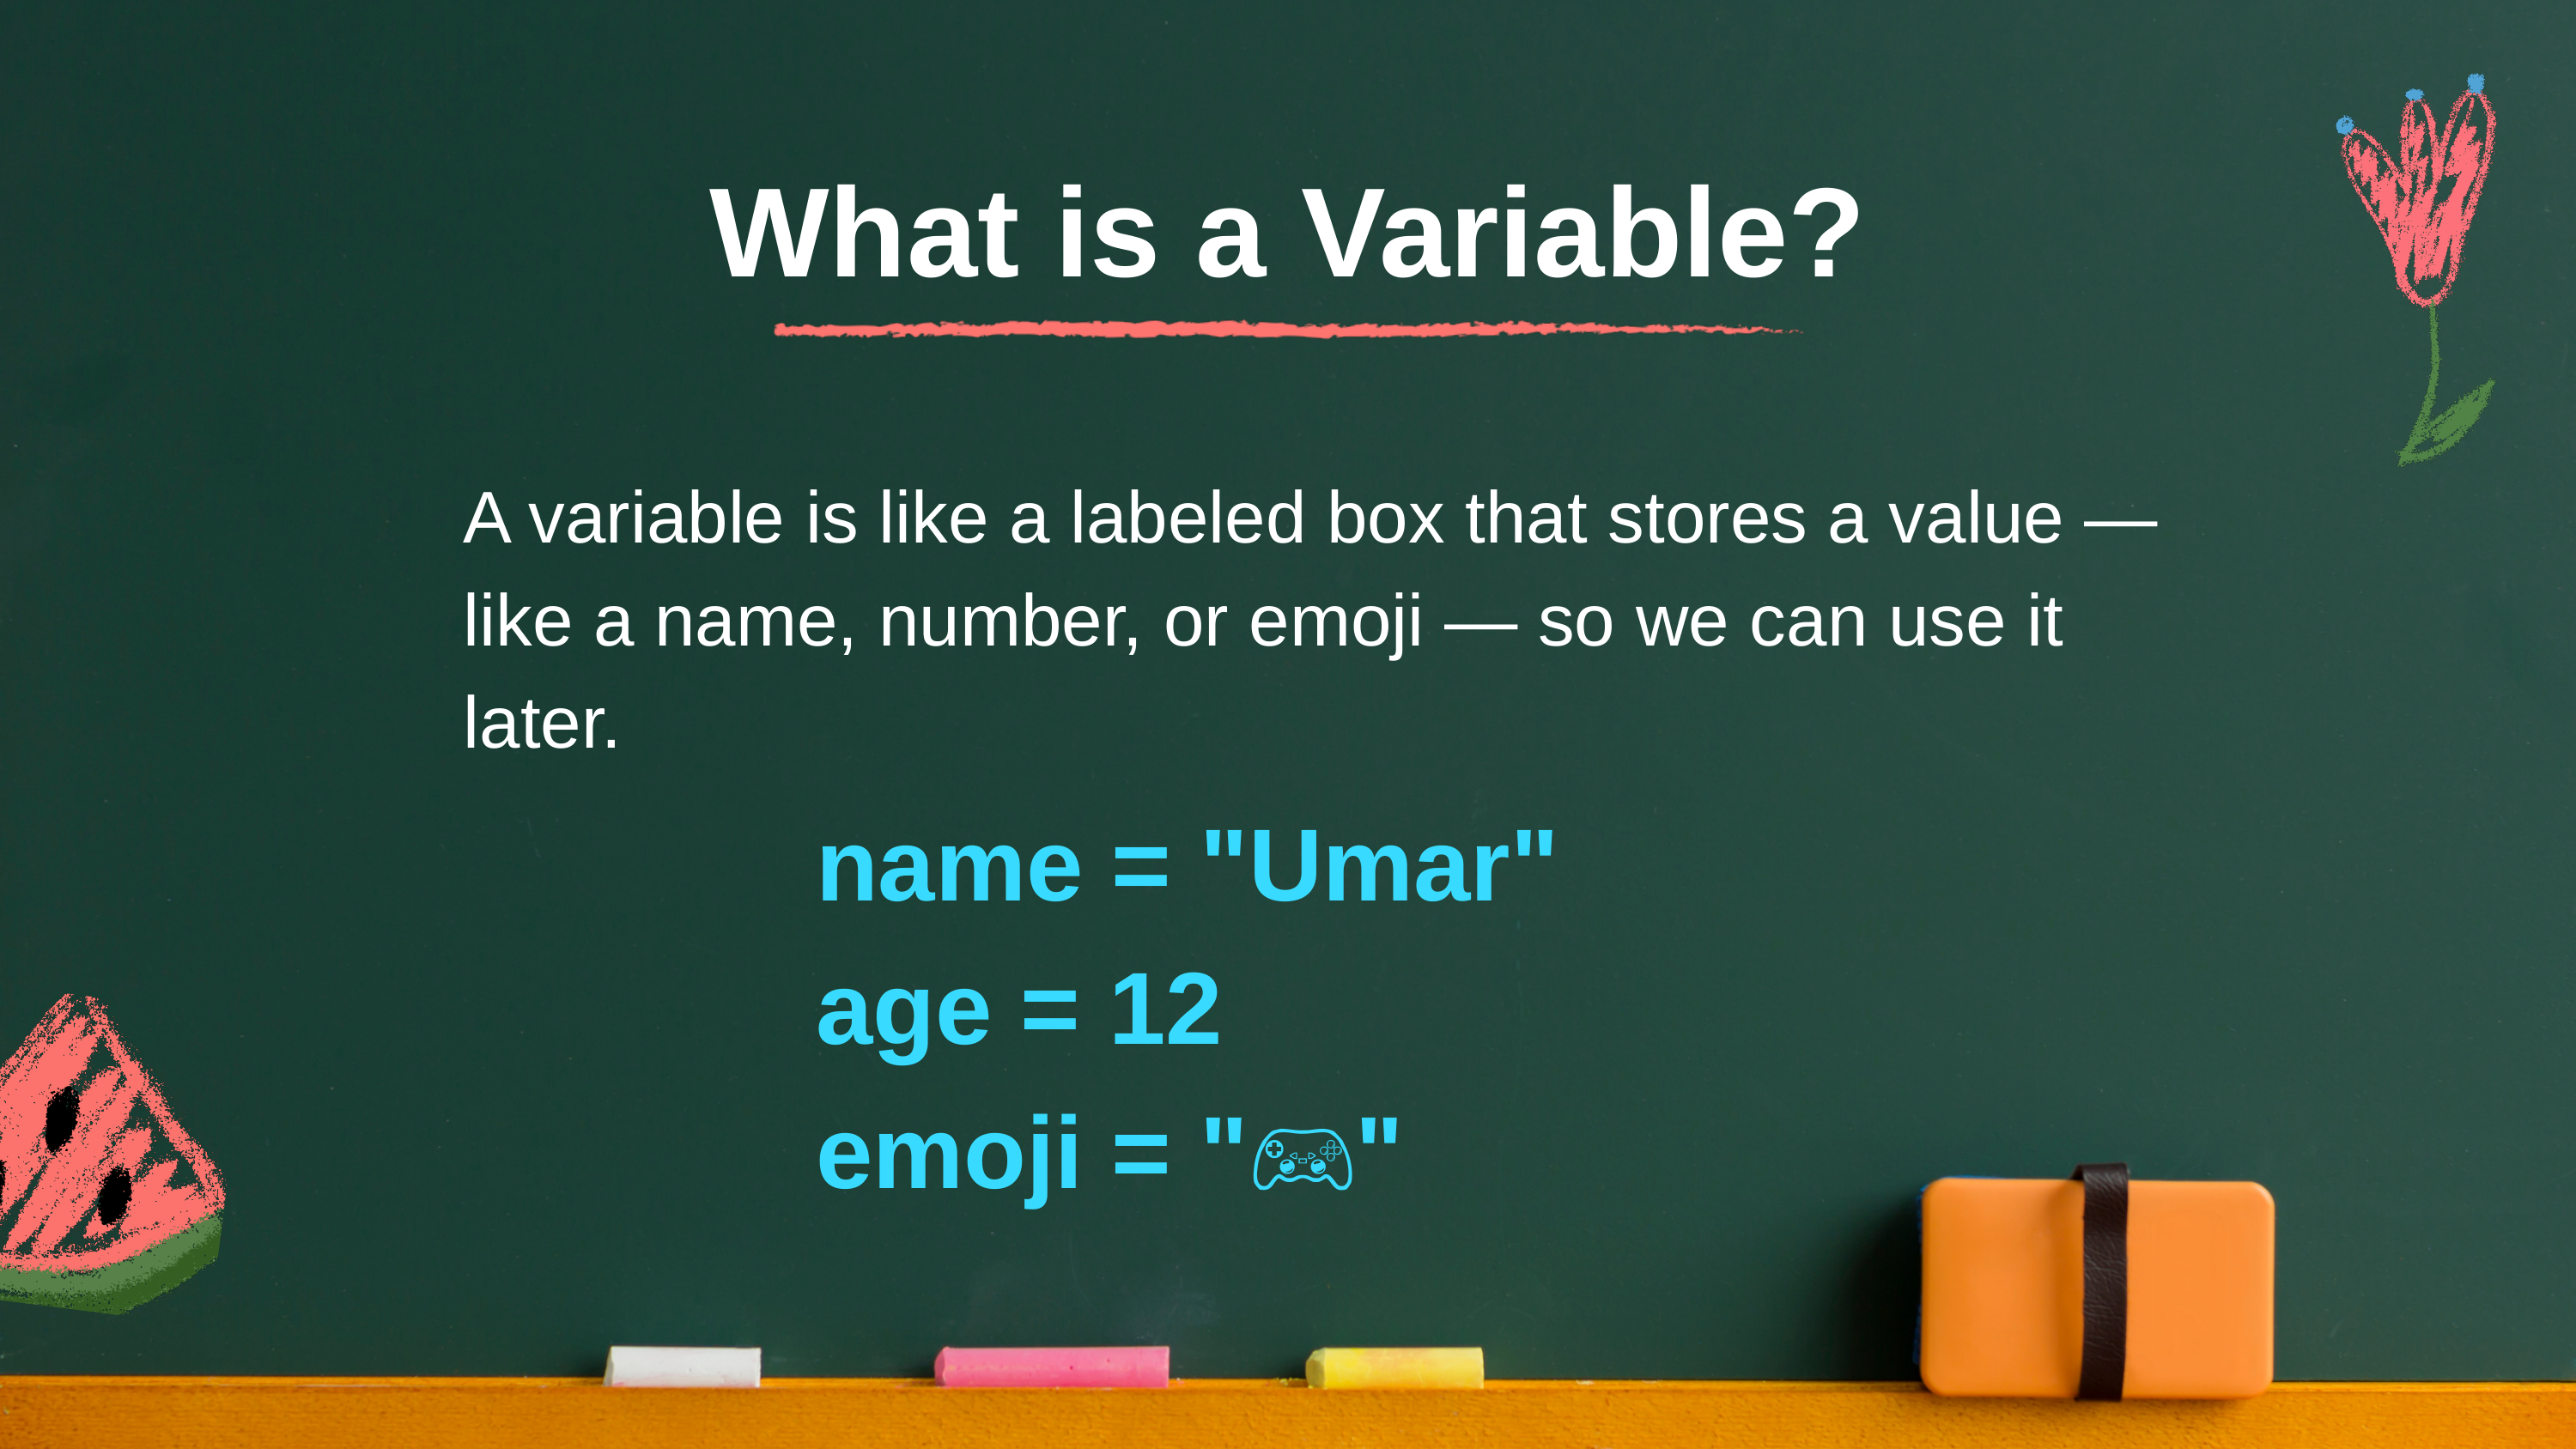

What is a Variable?

A variable is like a labeled box that stores a value — like a name, number, or emoji — so we can use it later.

name = "Umar"
age = 12
emoji = "🎮"